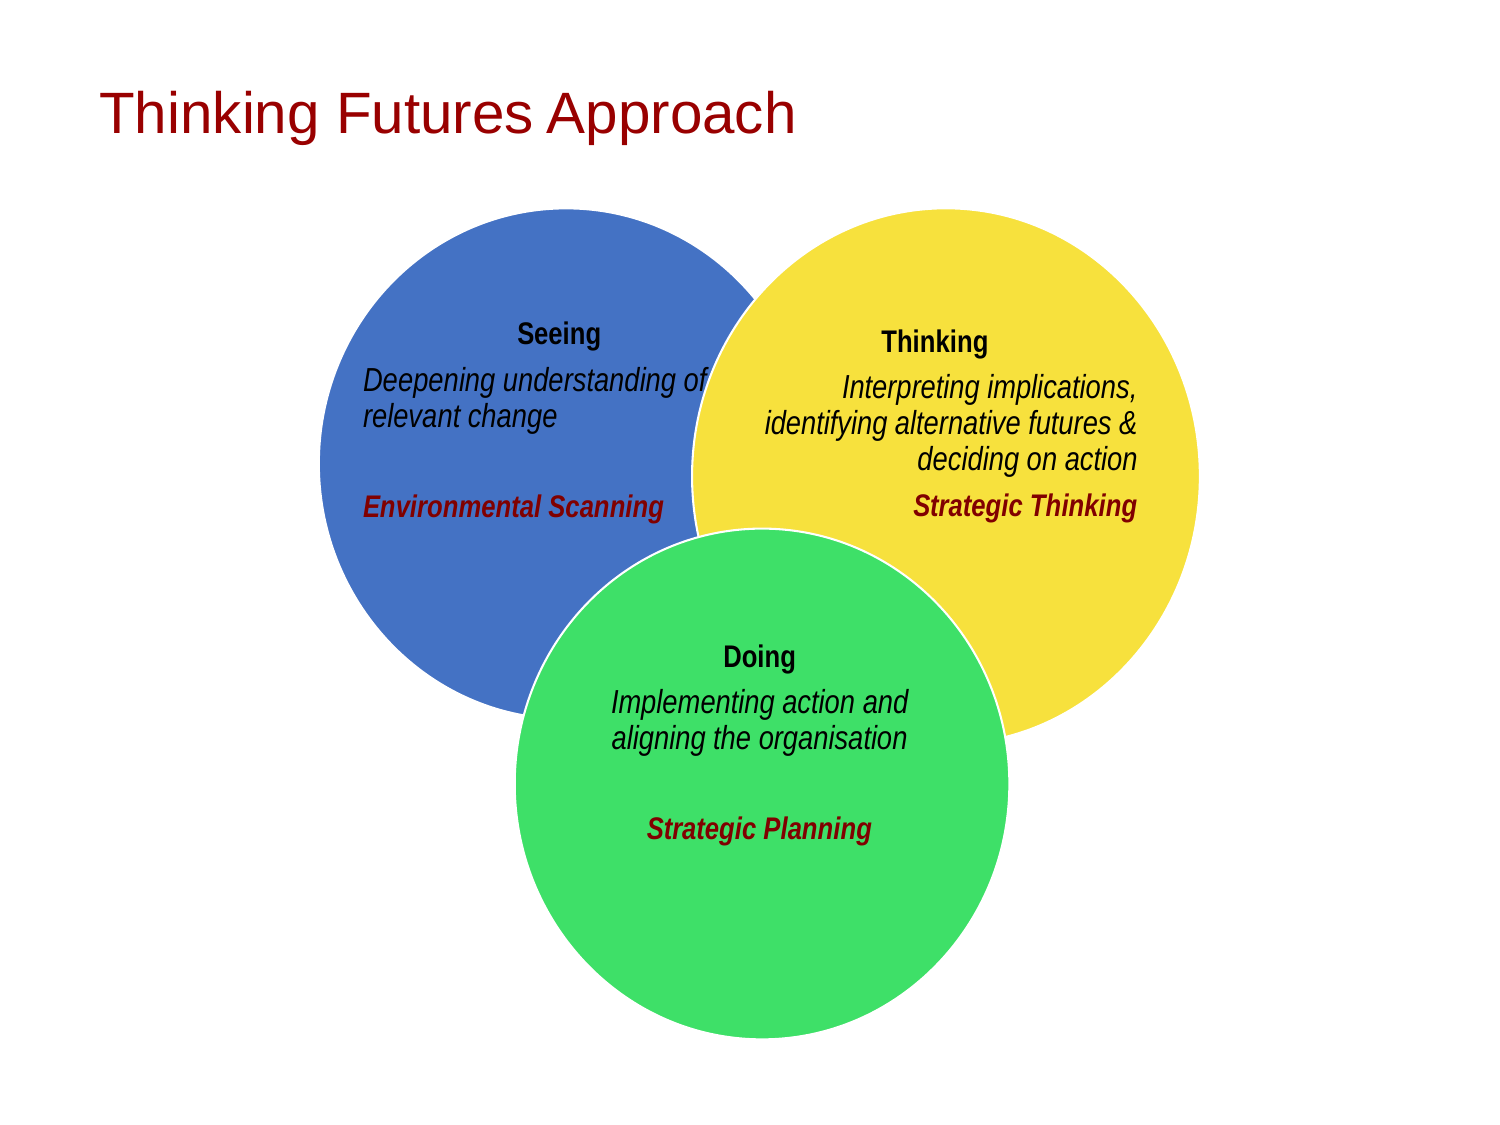

Thinking Futures Approach

Seeing
Deepening understanding of relevant change

Environmental Scanning
Thinking
Interpreting implications, identifying alternative futures & deciding on action
 Strategic Thinking
Doing
Implementing action and aligning the organisation

Strategic Planning